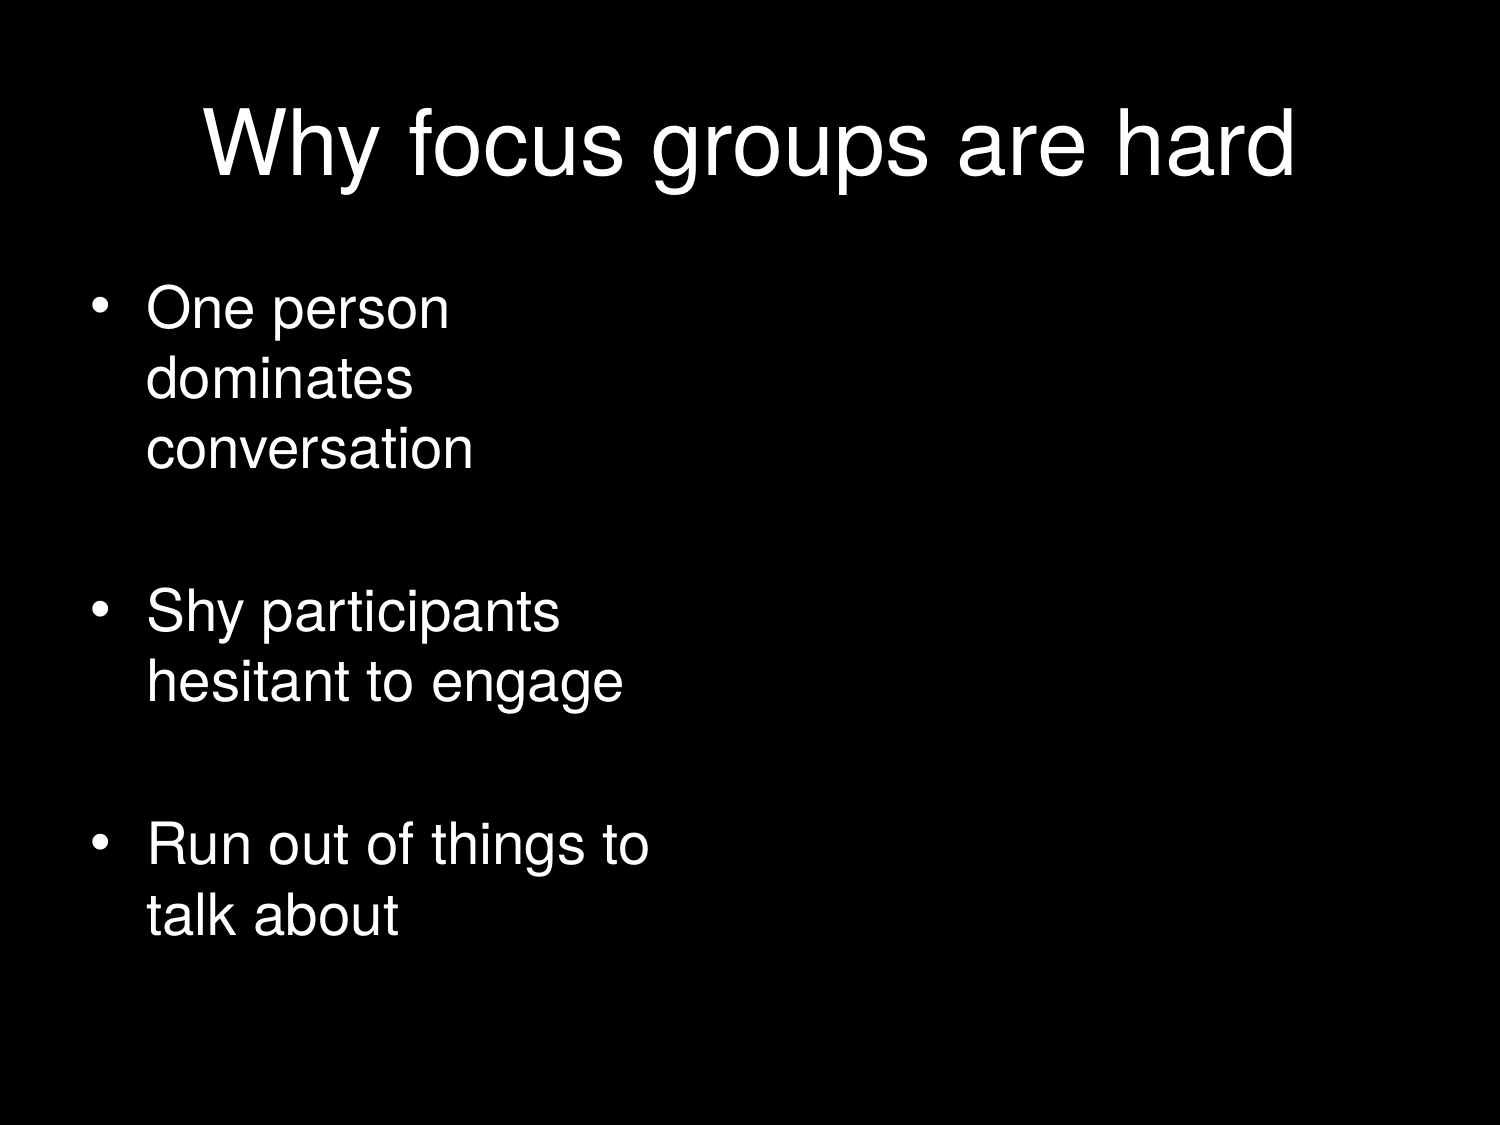

# Why focus groups are hard
One person dominates conversation

Shy participants hesitant to engage

Run out of things to talk about